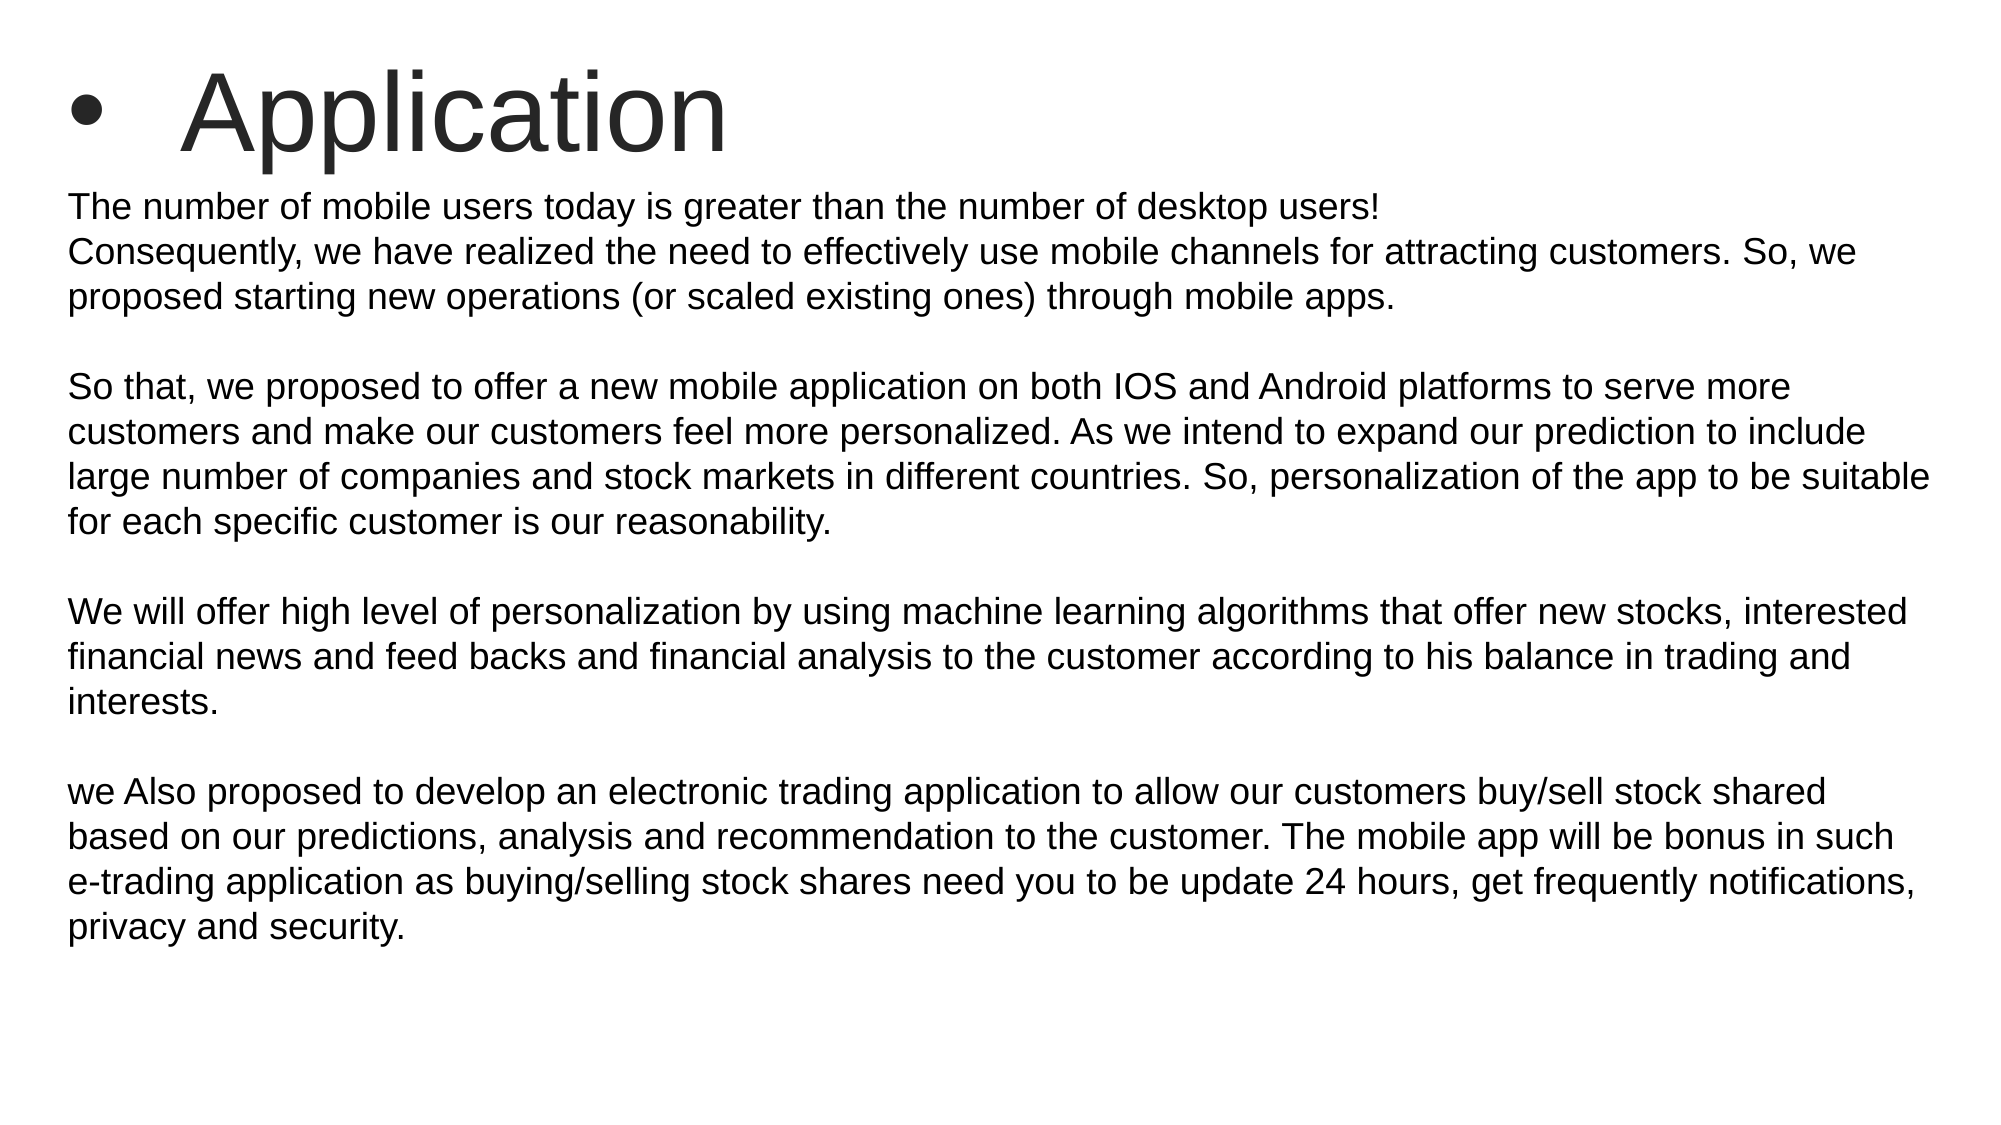

Application
The number of mobile users today is greater than the number of desktop users!
Consequently, we have realized the need to effectively use mobile channels for attracting customers. So, we proposed starting new operations (or scaled existing ones) through mobile apps.

So that, we proposed to offer a new mobile application on both IOS and Android platforms to serve more customers and make our customers feel more personalized. As we intend to expand our prediction to include large number of companies and stock markets in different countries. So, personalization of the app to be suitable for each specific customer is our reasonability.

We will offer high level of personalization by using machine learning algorithms that offer new stocks, interested financial news and feed backs and financial analysis to the customer according to his balance in trading and interests.

we Also proposed to develop an electronic trading application to allow our customers buy/sell stock shared based on our predictions, analysis and recommendation to the customer. The mobile app will be bonus in such e-trading application as buying/selling stock shares need you to be update 24 hours, get frequently notifications, privacy and security.